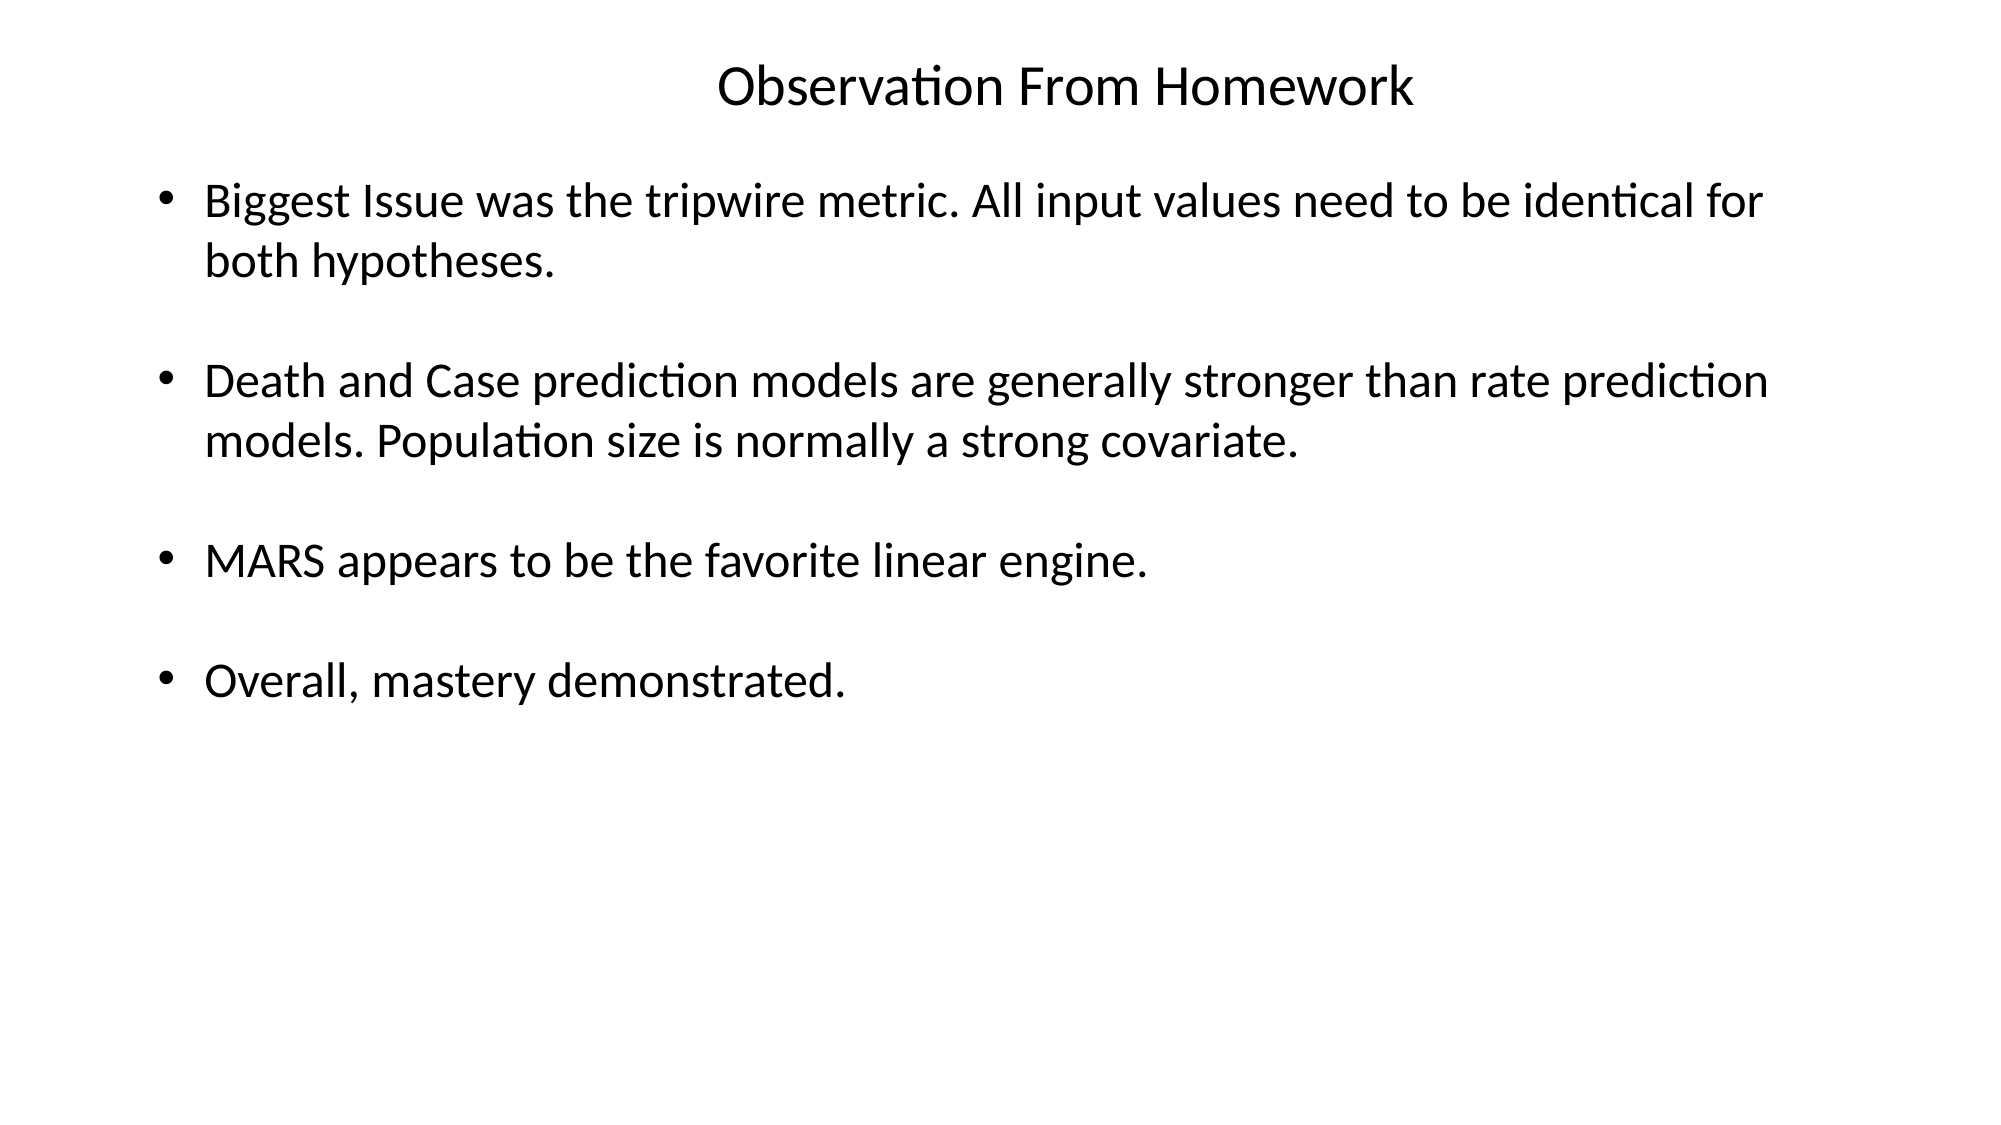

Observation From Homework
Biggest Issue was the tripwire metric. All input values need to be identical for both hypotheses.

Death and Case prediction models are generally stronger than rate prediction models. Population size is normally a strong covariate.

MARS appears to be the favorite linear engine.

Overall, mastery demonstrated.